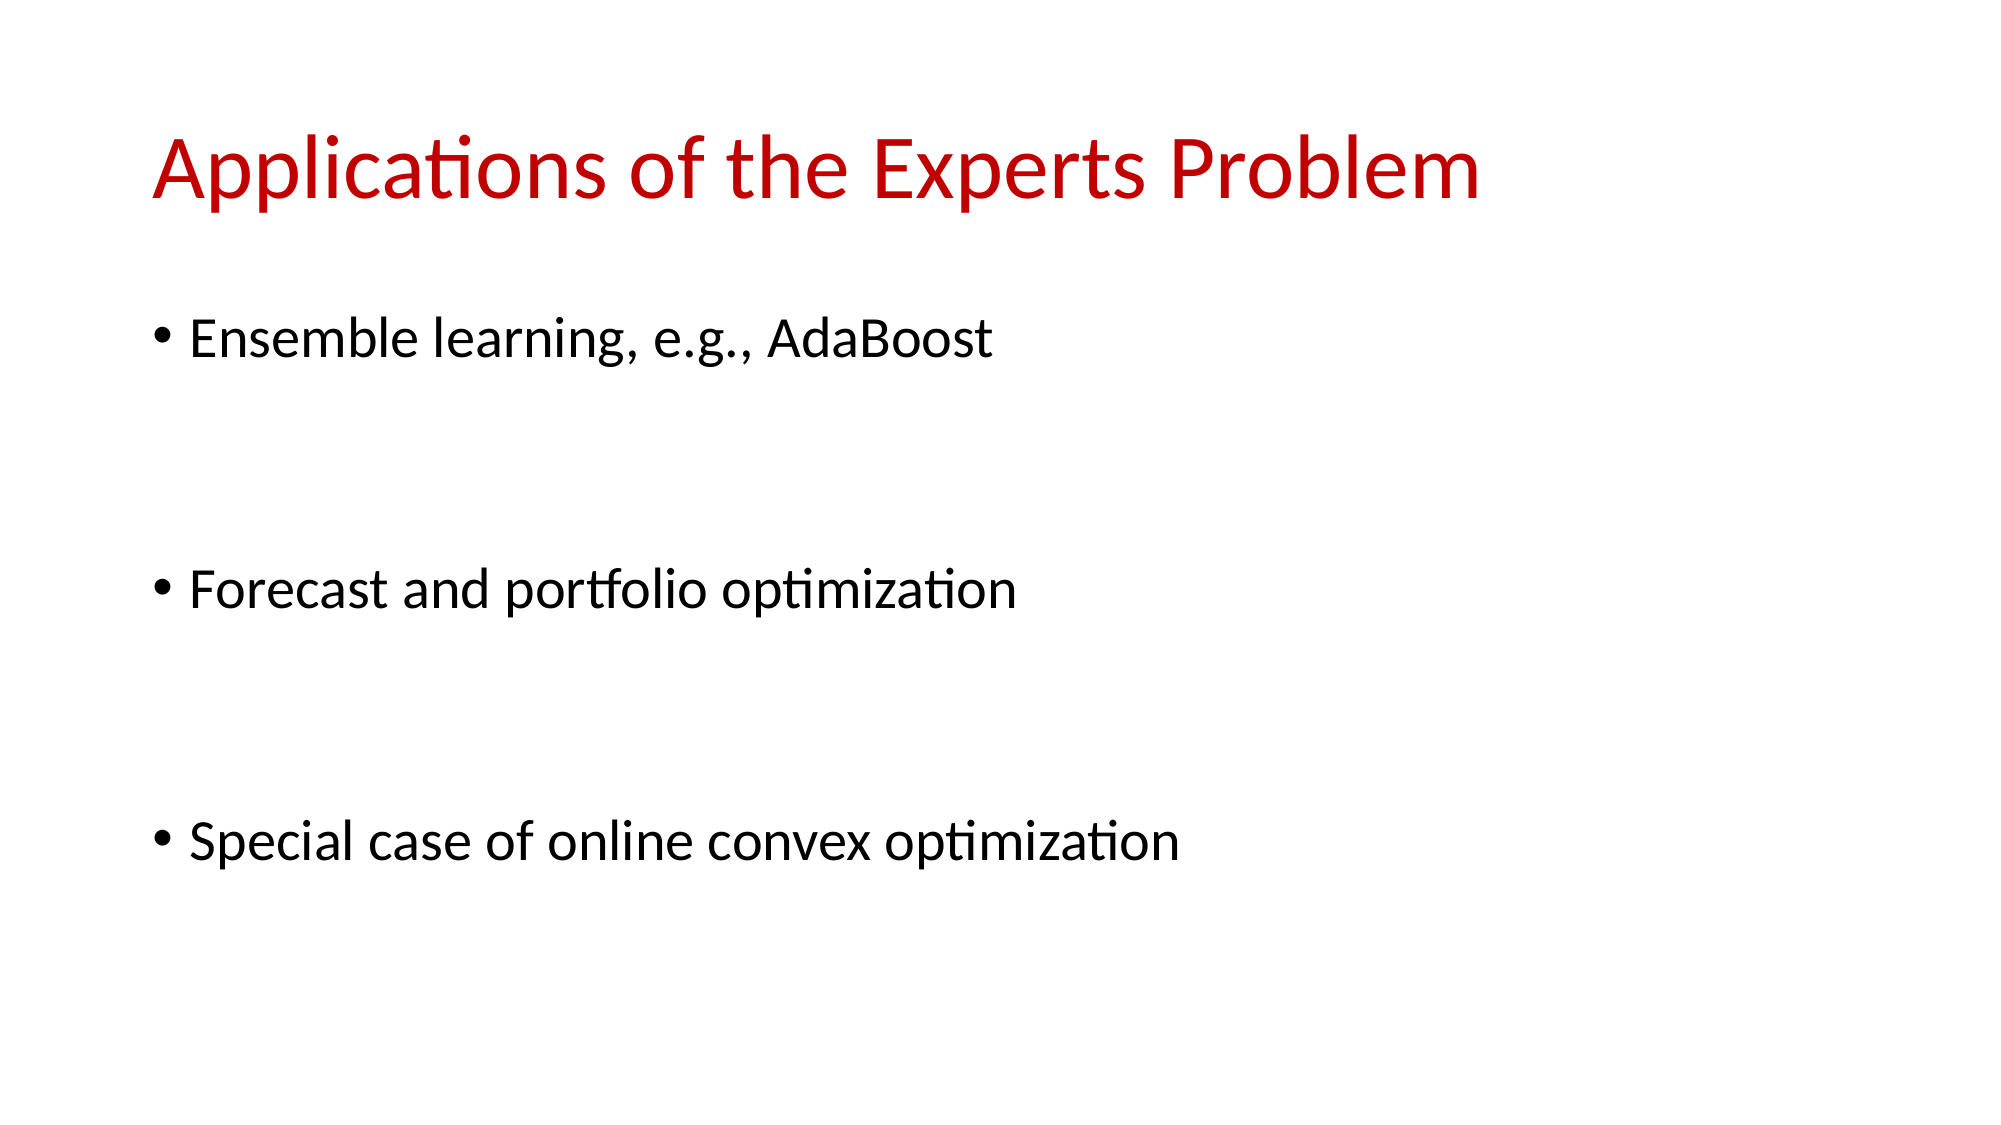

# Applications of the Experts Problem
Ensemble learning, e.g., AdaBoost

Forecast and portfolio optimization

Special case of online convex optimization